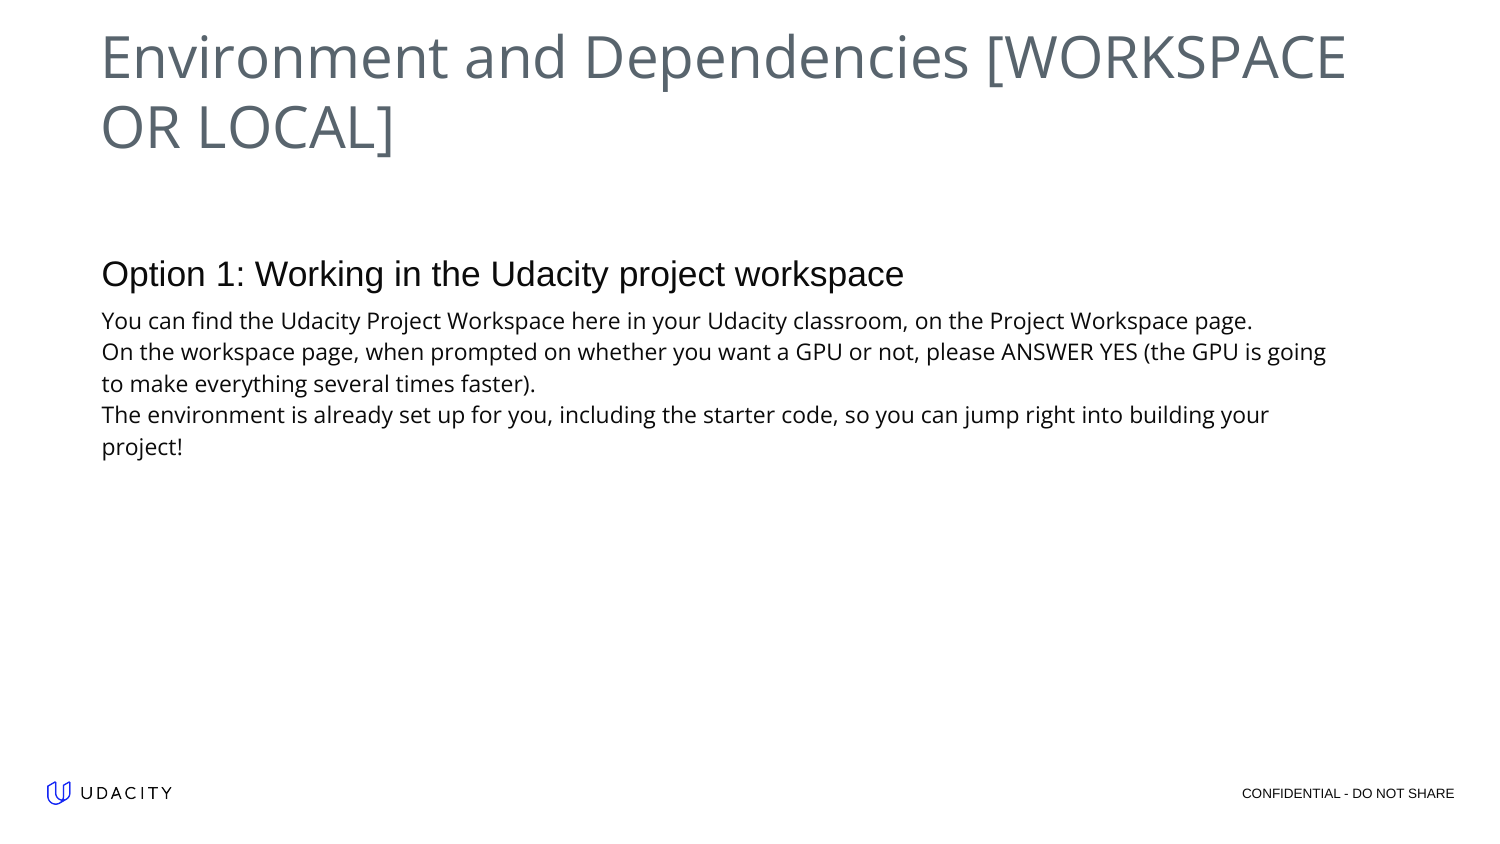

# Environment and Dependencies [WORKSPACE OR LOCAL]

Option 1: Working in the Udacity project workspace
You can find the Udacity Project Workspace here in your Udacity classroom, on the Project Workspace page.
On the workspace page, when prompted on whether you want a GPU or not, please ANSWER YES (the GPU is going to make everything several times faster).
The environment is already set up for you, including the starter code, so you can jump right into building your project!